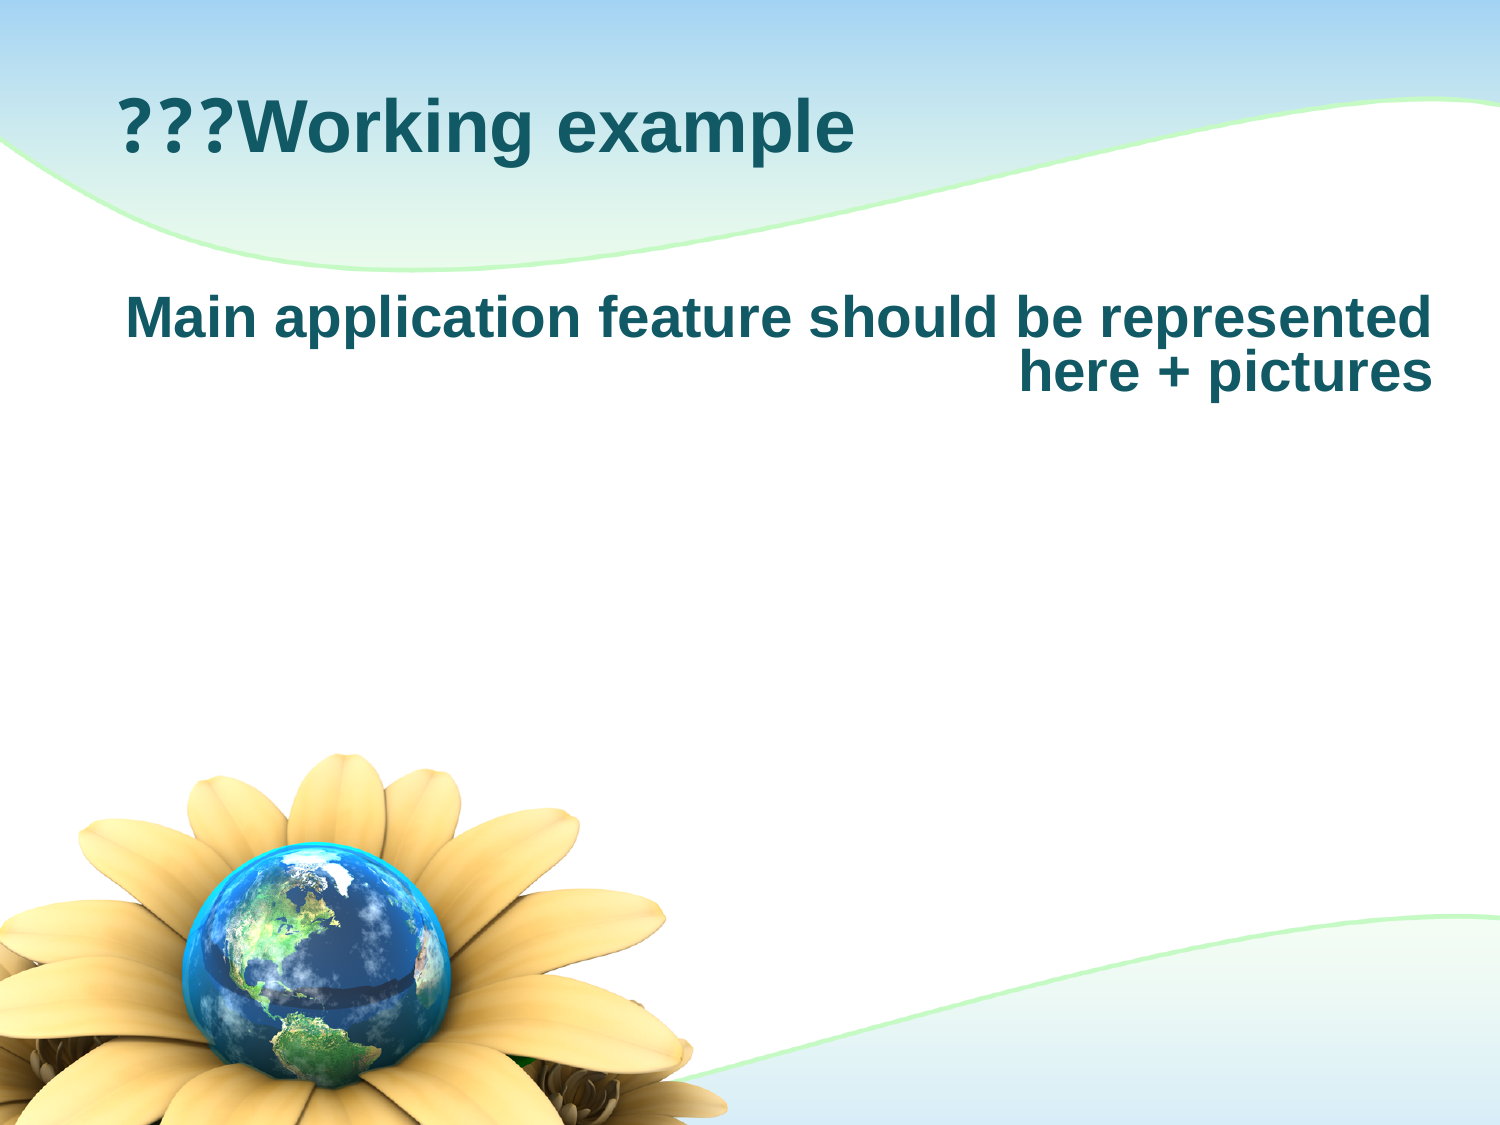

# Working example???

Main application feature should be represented here + pictures